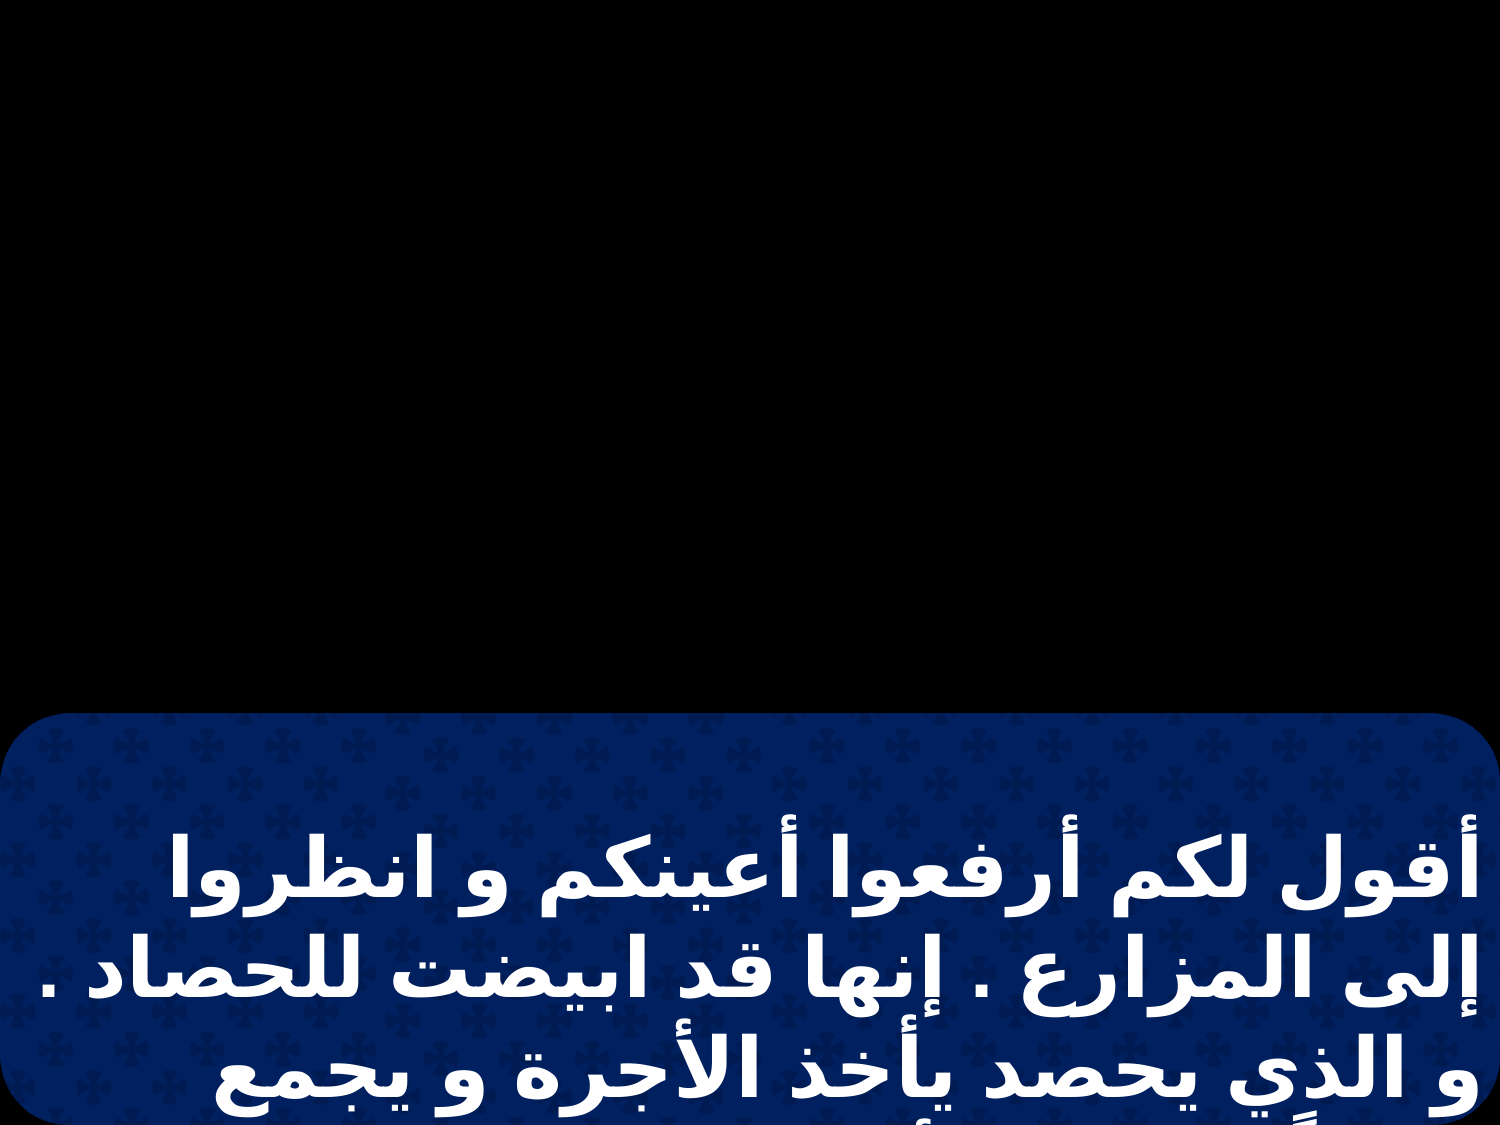

أقول لكم أرفعوا أعينكم و انظروا إلى المزارع . إنها قد ابيضت للحصاد . و الذي يحصد يأخذ الأجرة و يجمع ثماراً للحياةِ الأبديةِ لكي يفرح الزارع و الحاصد معاً